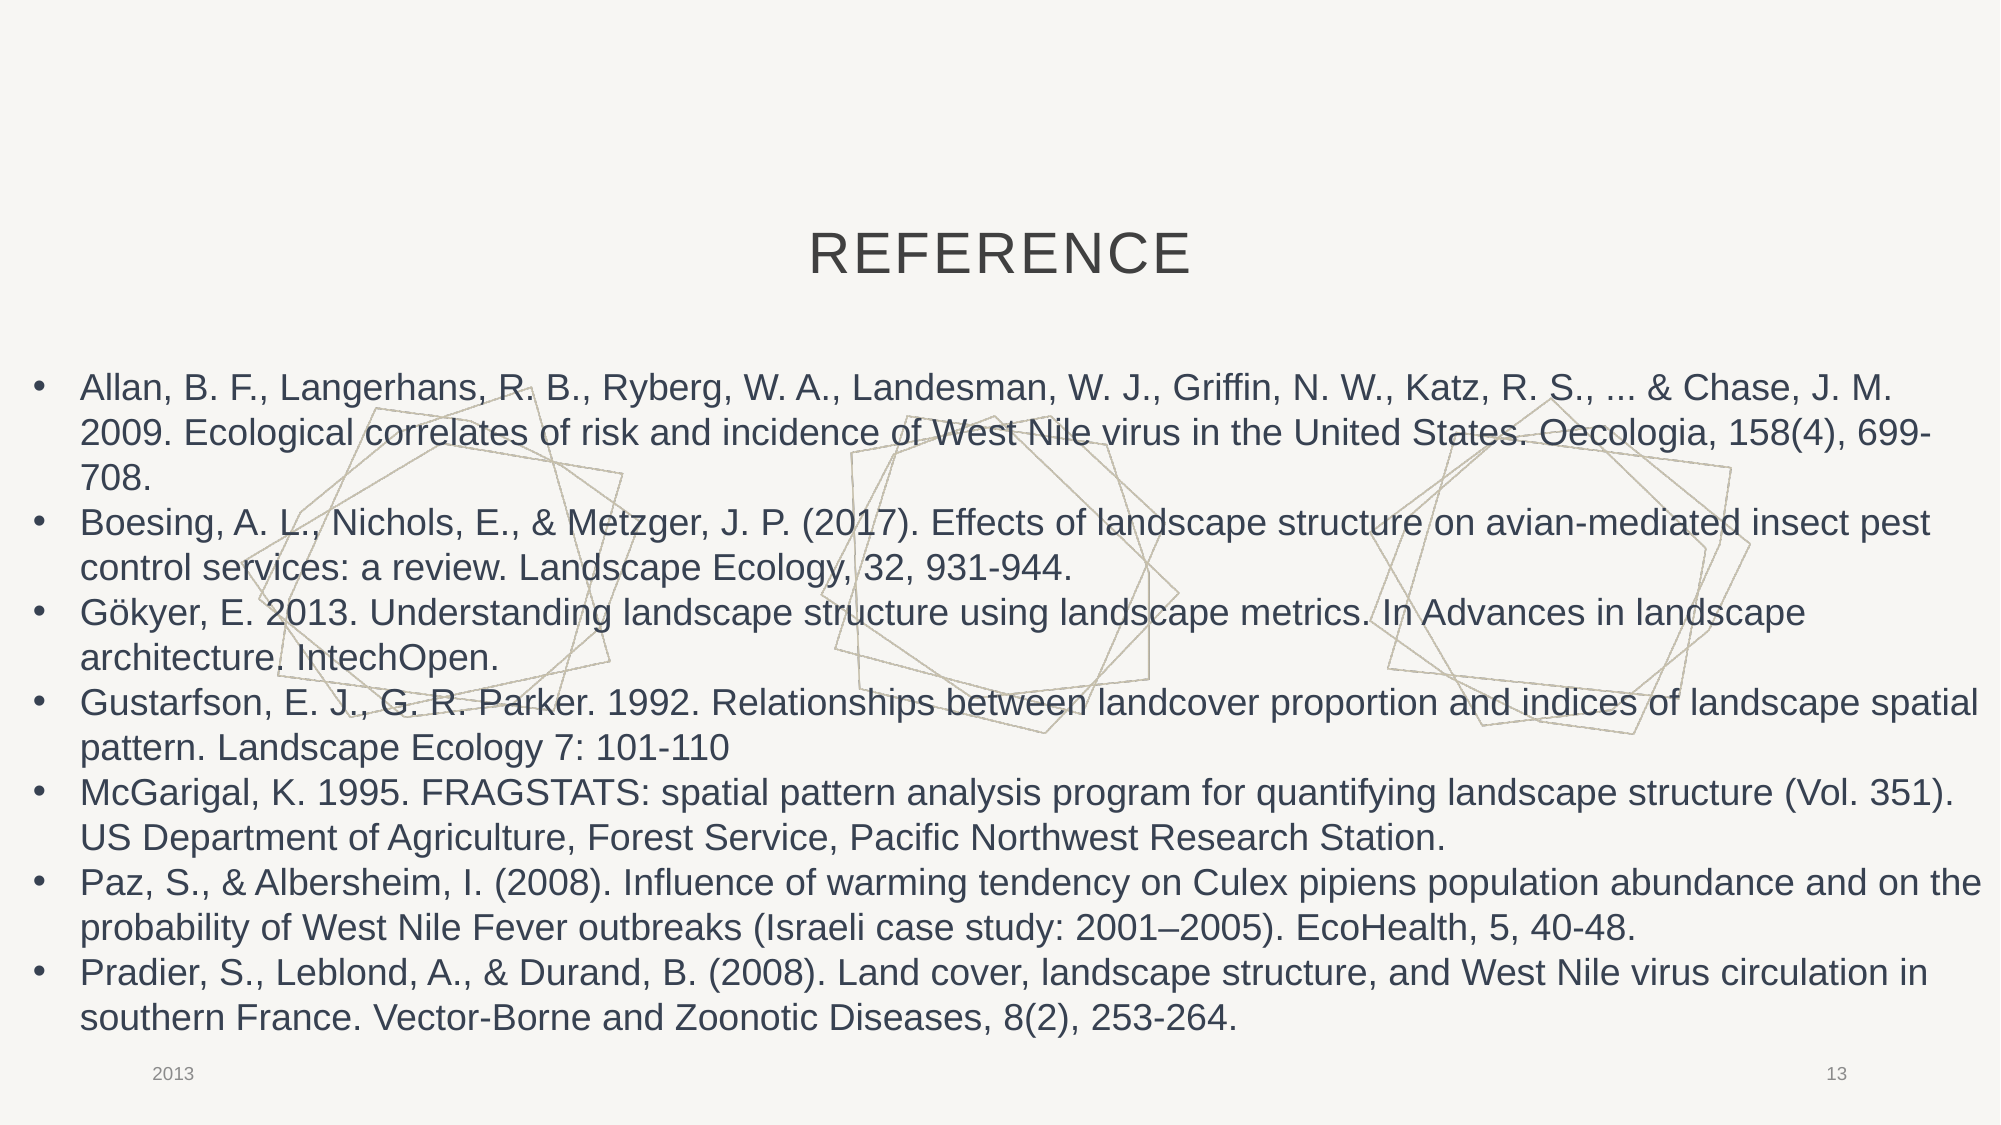

# Reference
Allan, B. F., Langerhans, R. B., Ryberg, W. A., Landesman, W. J., Griffin, N. W., Katz, R. S., ... & Chase, J. M. 2009. Ecological correlates of risk and incidence of West Nile virus in the United States. Oecologia, 158(4), 699-708.
Boesing, A. L., Nichols, E., & Metzger, J. P. (2017). Effects of landscape structure on avian-mediated insect pest control services: a review. Landscape Ecology, 32, 931-944.
Gökyer, E. 2013. Understanding landscape structure using landscape metrics. In Advances in landscape architecture. IntechOpen.
Gustarfson, E. J., G. R. Parker. 1992. Relationships between landcover proportion and indices of landscape spatial pattern. Landscape Ecology 7: 101-110
McGarigal, K. 1995. FRAGSTATS: spatial pattern analysis program for quantifying landscape structure (Vol. 351). US Department of Agriculture, Forest Service, Pacific Northwest Research Station.
Paz, S., & Albersheim, I. (2008). Influence of warming tendency on Culex pipiens population abundance and on the probability of West Nile Fever outbreaks (Israeli case study: 2001–2005). EcoHealth, 5, 40-48.
Pradier, S., Leblond, A., & Durand, B. (2008). Land cover, landscape structure, and West Nile virus circulation in southern France. Vector-Borne and Zoonotic Diseases, 8(2), 253-264.
2013
13